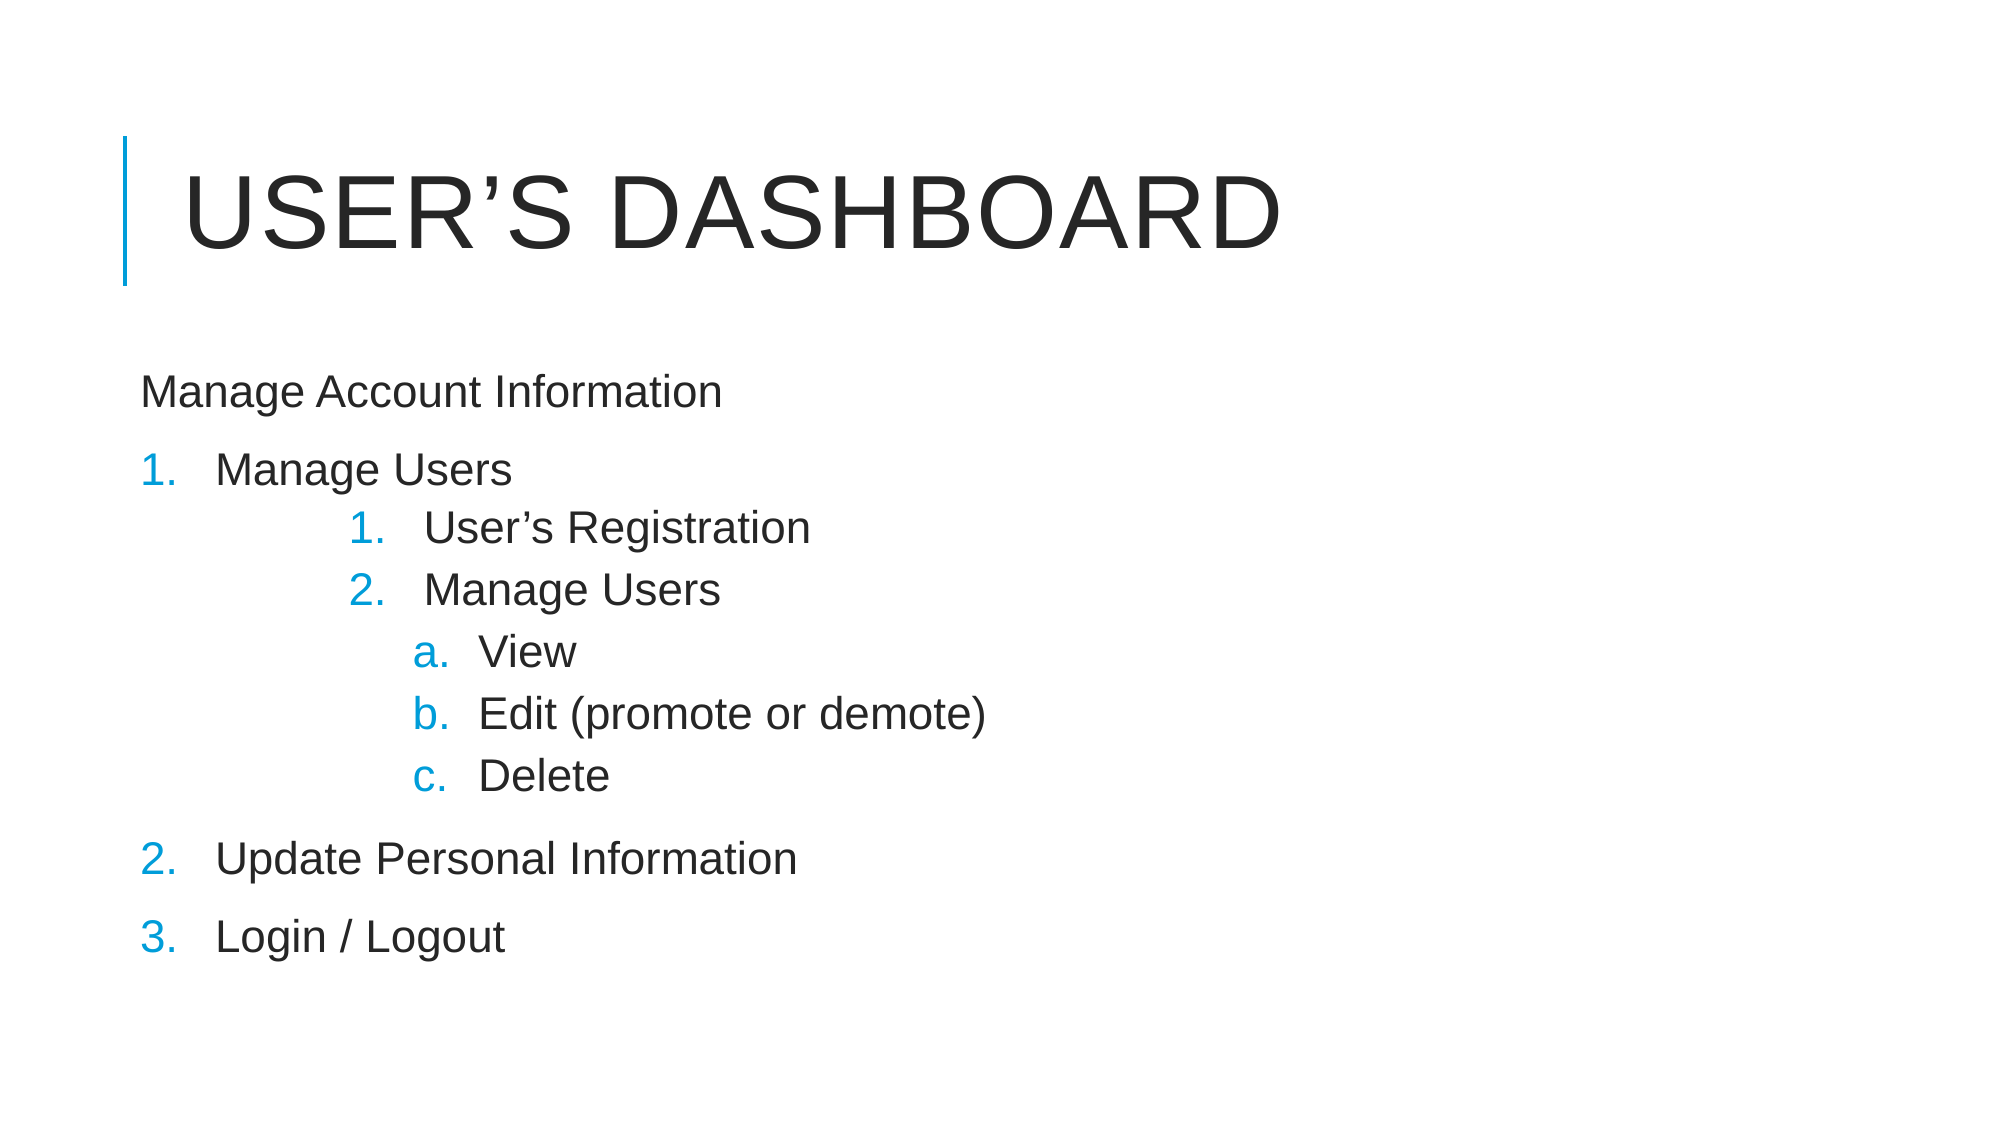

# USER’S DASHBOARD
Manage Account Information
Manage Users
User’s Registration
Manage Users
View
Edit (promote or demote)
Delete
Update Personal Information
Login / Logout